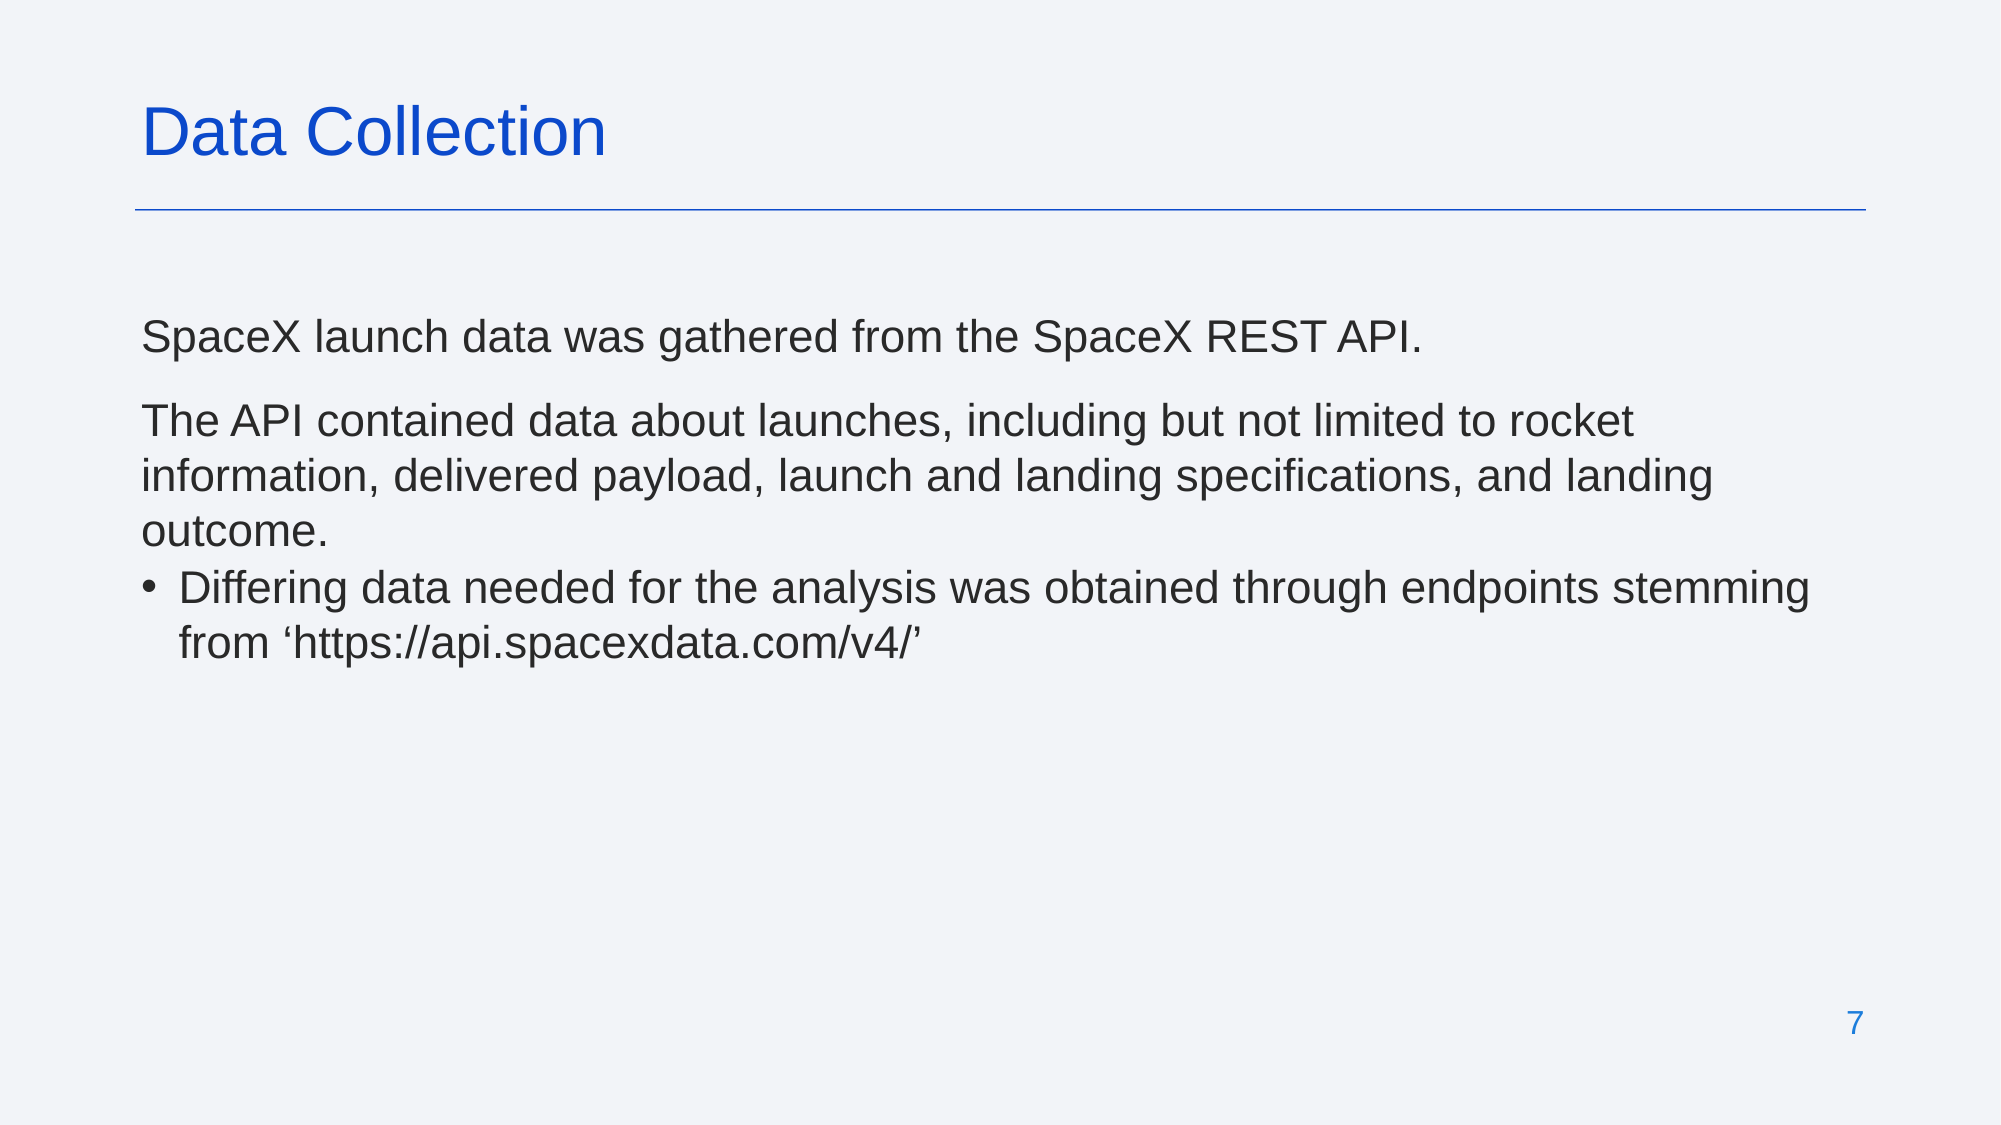

Data Collection
SpaceX launch data was gathered from the SpaceX REST API.
The API contained data about launches, including but not limited to rocket information, delivered payload, launch and landing specifications, and landing outcome.
Differing data needed for the analysis was obtained through endpoints stemming from ‘https://api.spacexdata.com/v4/’

7